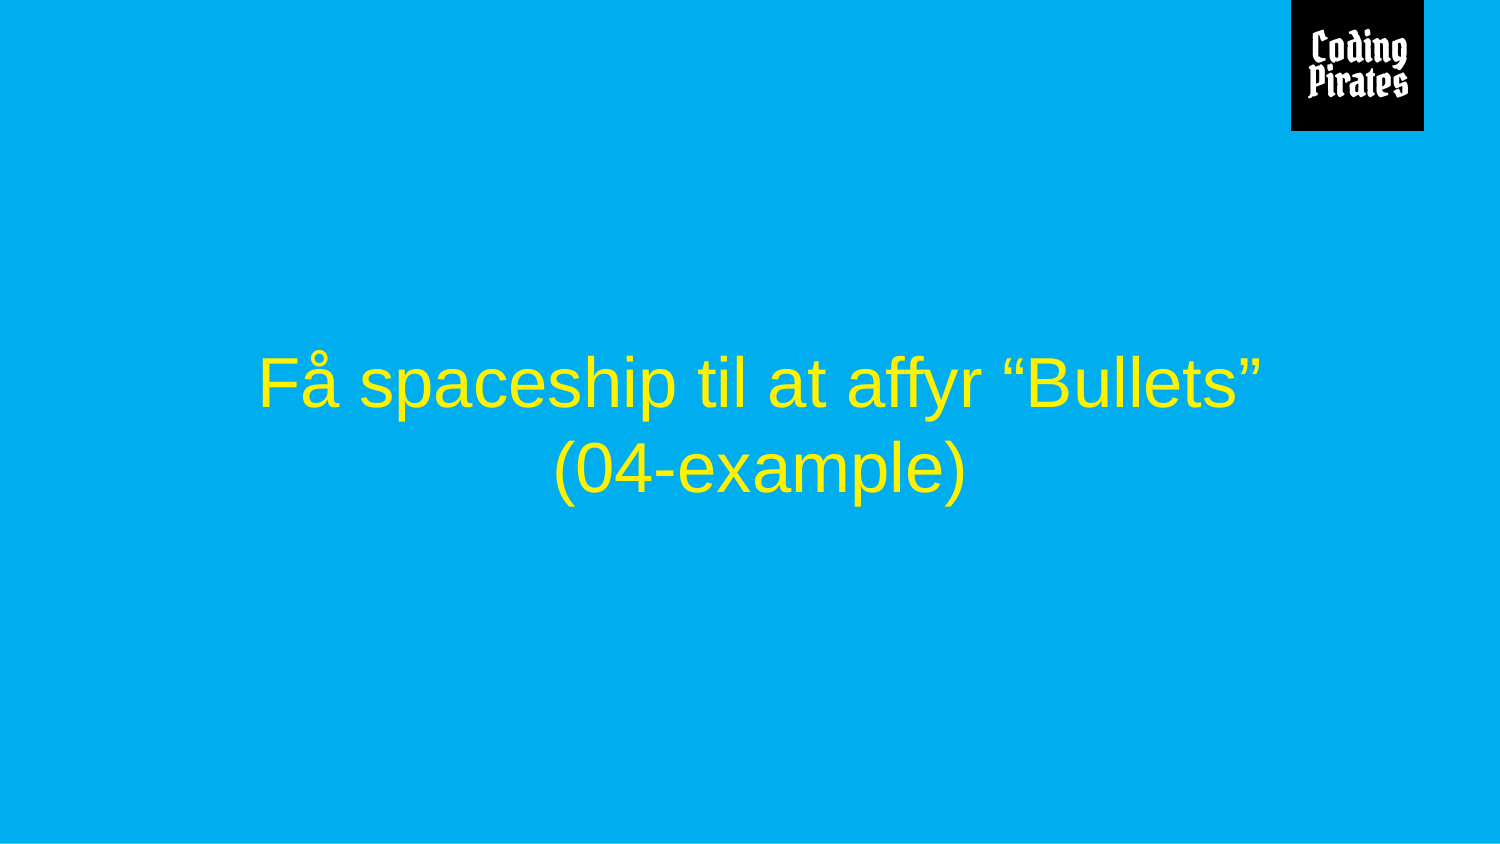

# Få spaceship til at affyr “Bullets”
(04-example)